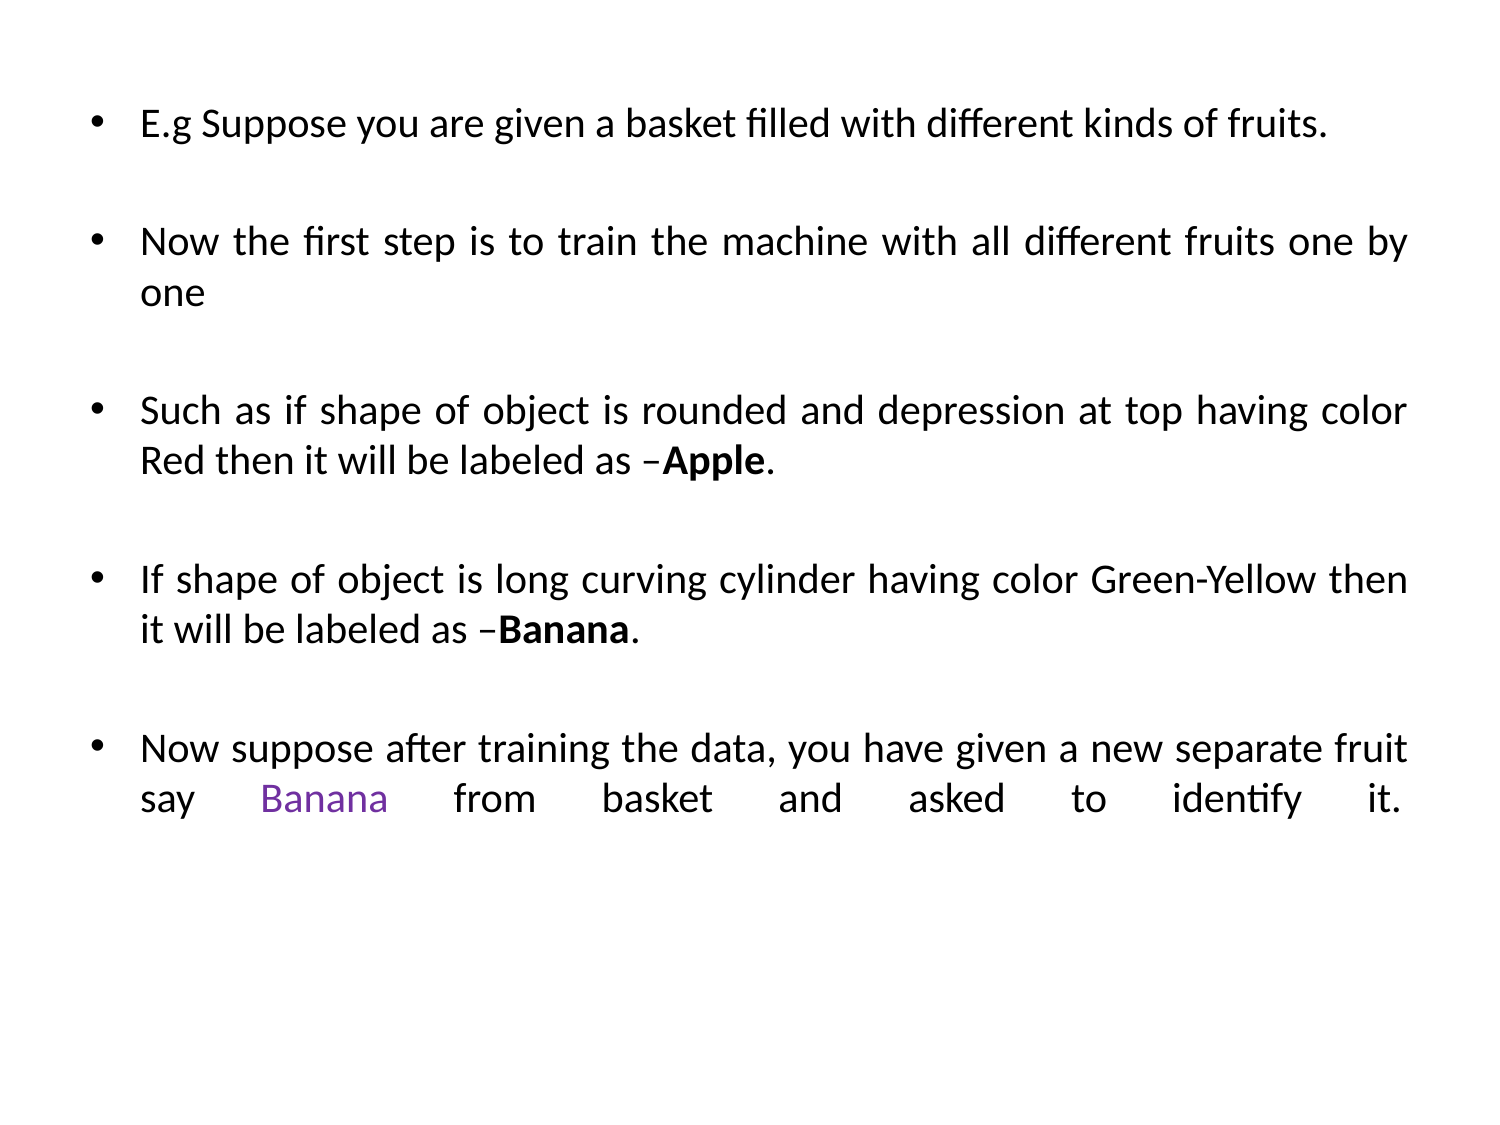

#
E.g Suppose you are given a basket filled with different kinds of fruits.

Now the first step is to train the machine with all different fruits one by one

Such as if shape of object is rounded and depression at top having color Red then it will be labeled as –Apple.

If shape of object is long curving cylinder having color Green-Yellow then it will be labeled as –Banana.

Now suppose after training the data, you have given a new separate fruit say Banana from basket and asked to identify it.